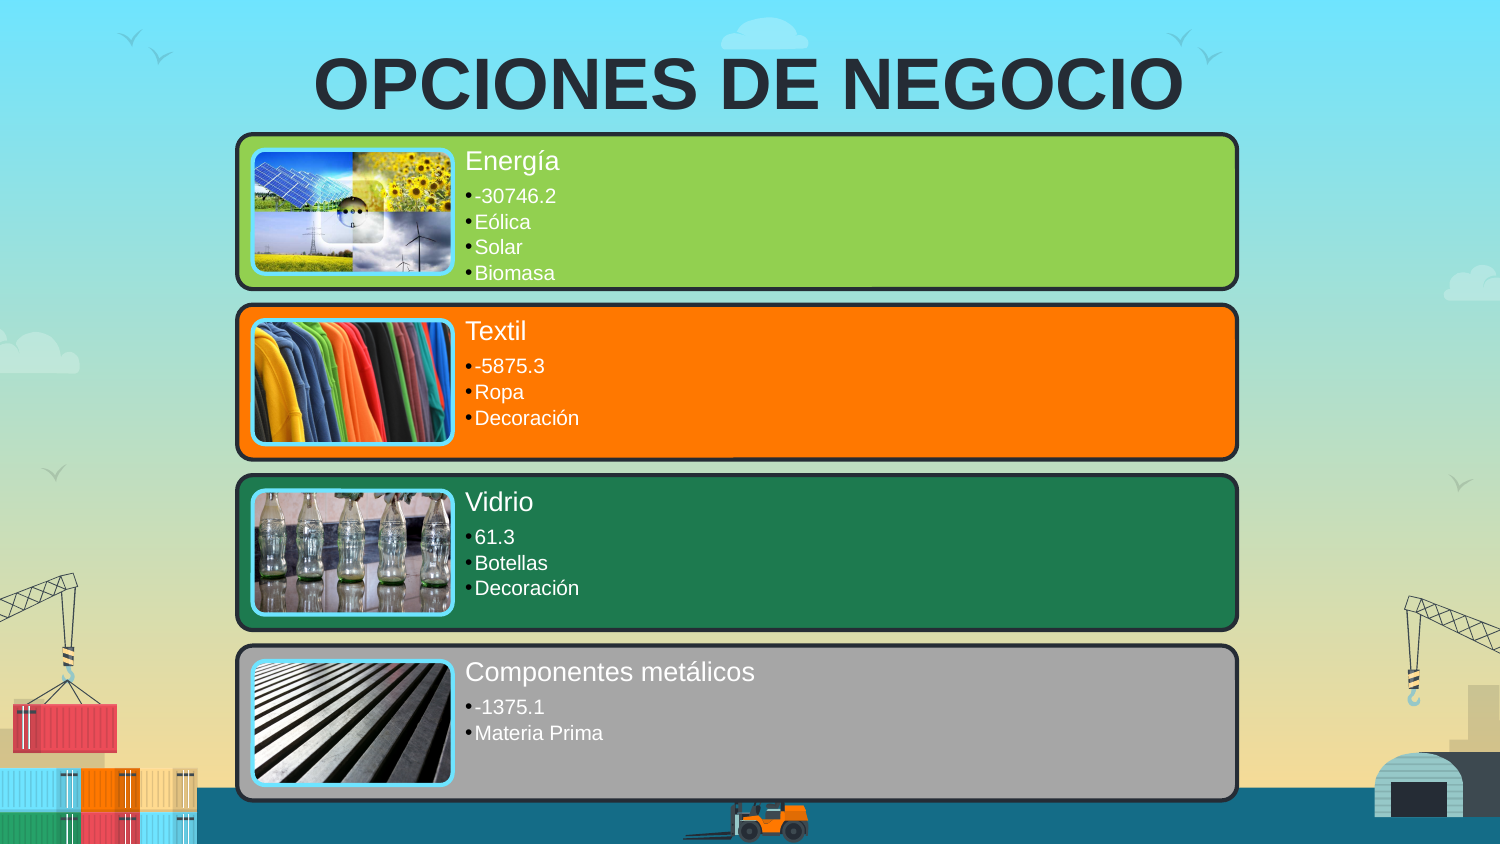

# OPCIONES DE NEGOCIO
Energía
-30746.2
Eólica
Solar
Biomasa
Textil
-5875.3
Ropa
Decoración
Vidrio
61.3
Botellas
Decoración
Componentes metálicos
-1375.1
Materia Prima